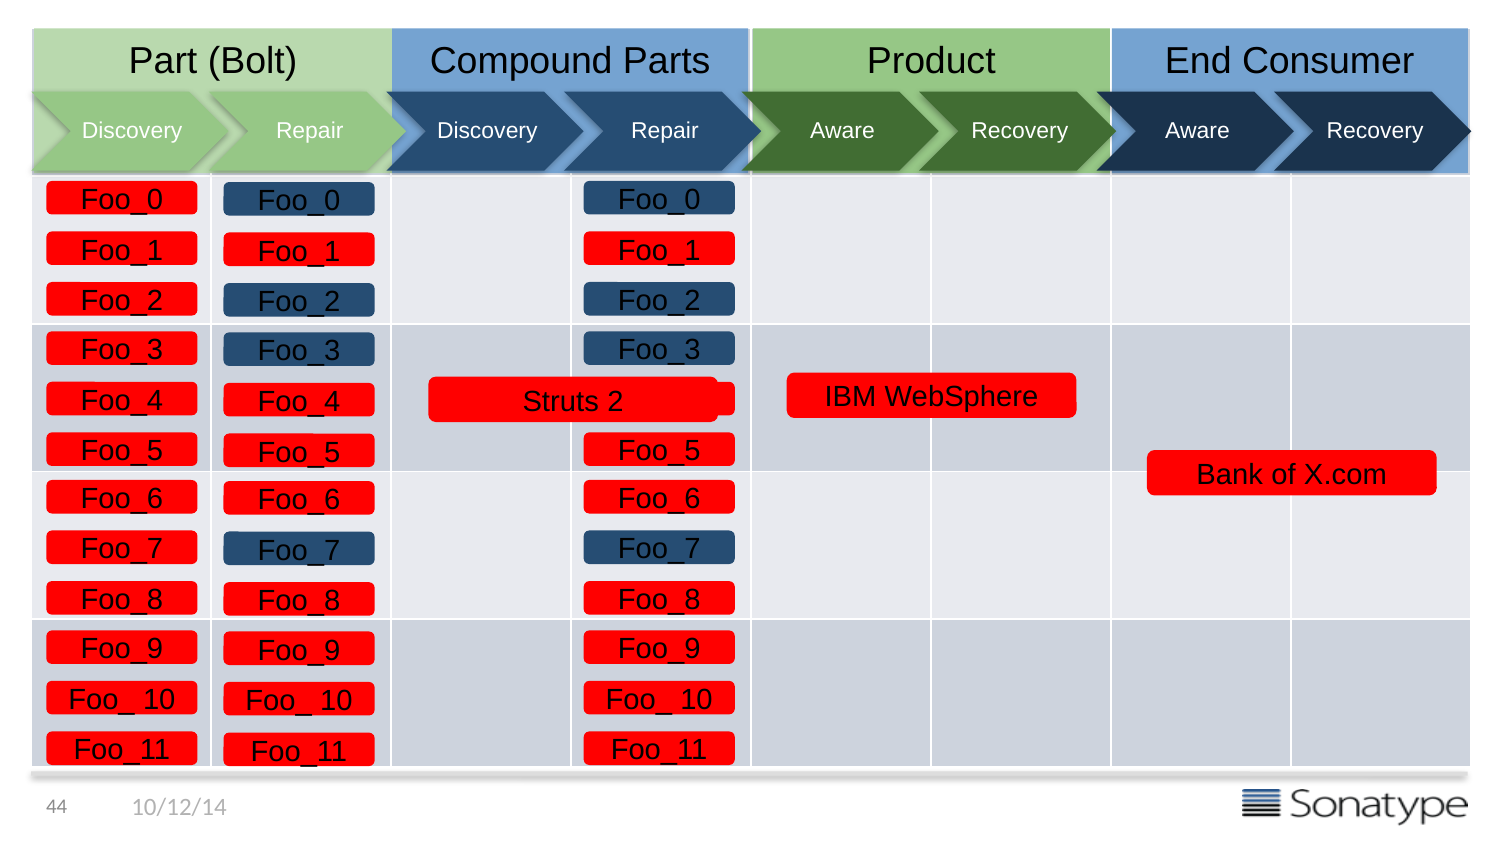

|  |  |  |  |  |  |  |  |
| --- | --- | --- | --- | --- | --- | --- | --- |
|  |  |  |  |  |  |  |  |
|  |  |  |  |  |  |  |  |
|  |  |  |  |  |  |  |  |
|  |  |  |  |  |  |  |  |
Part (Bolt)
Compound Parts
Product
End Consumer
Discovery
Repair
Discovery
Repair
Aware
Recovery
Aware
Recovery
Foo_0
Foo_0
Foo_0
Foo_1
Foo_1
Foo_1
Foo_2
Foo_2
Foo_2
Foo_3
Foo_3
Foo_3
IBM WebSphere
Struts 2
Foo_4
Foo_4
Foo_4
Foo_5
Foo_5
Foo_5
Bank of X.com
Foo_6
Foo_6
Foo_6
Foo_7
Foo_7
Foo_7
Foo_8
Foo_8
Foo_8
Foo_9
Foo_9
Foo_9
Foo_ 10
Foo_ 10
Foo_ 10
Foo_11
Foo_11
Foo_11
44
10/12/14